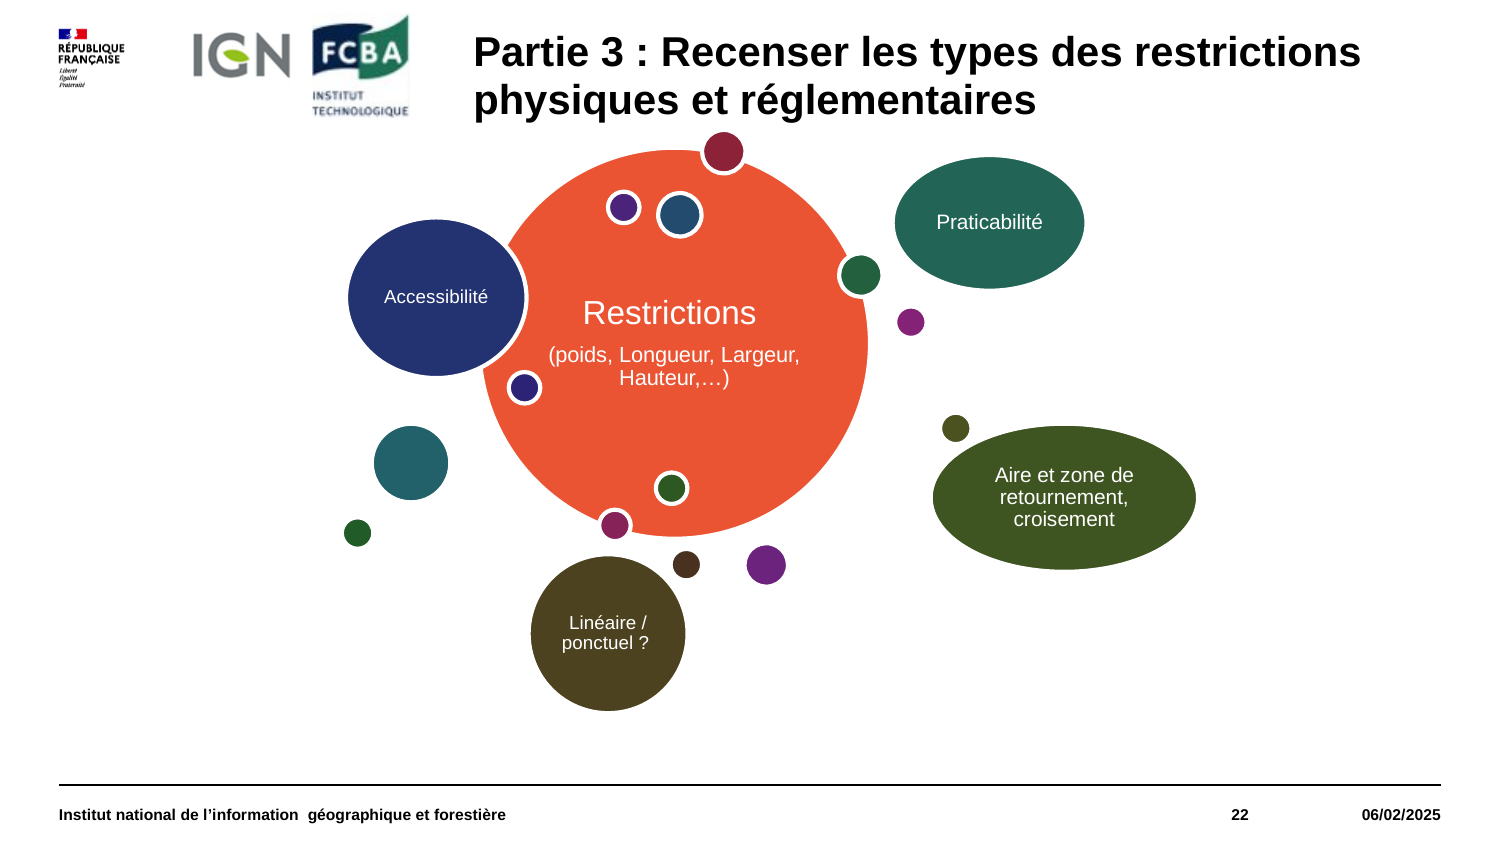

# Partie 3 : Recenser les types des restrictions physiques et réglementaires
Restrictions
(poids, Longueur, Largeur, Hauteur,…)
Accessibilité
Praticabilité
Aire et zone de retournement, croisement
Linéaire / ponctuel ?
Institut national de l’information  géographique et forestière
22
06/02/2025